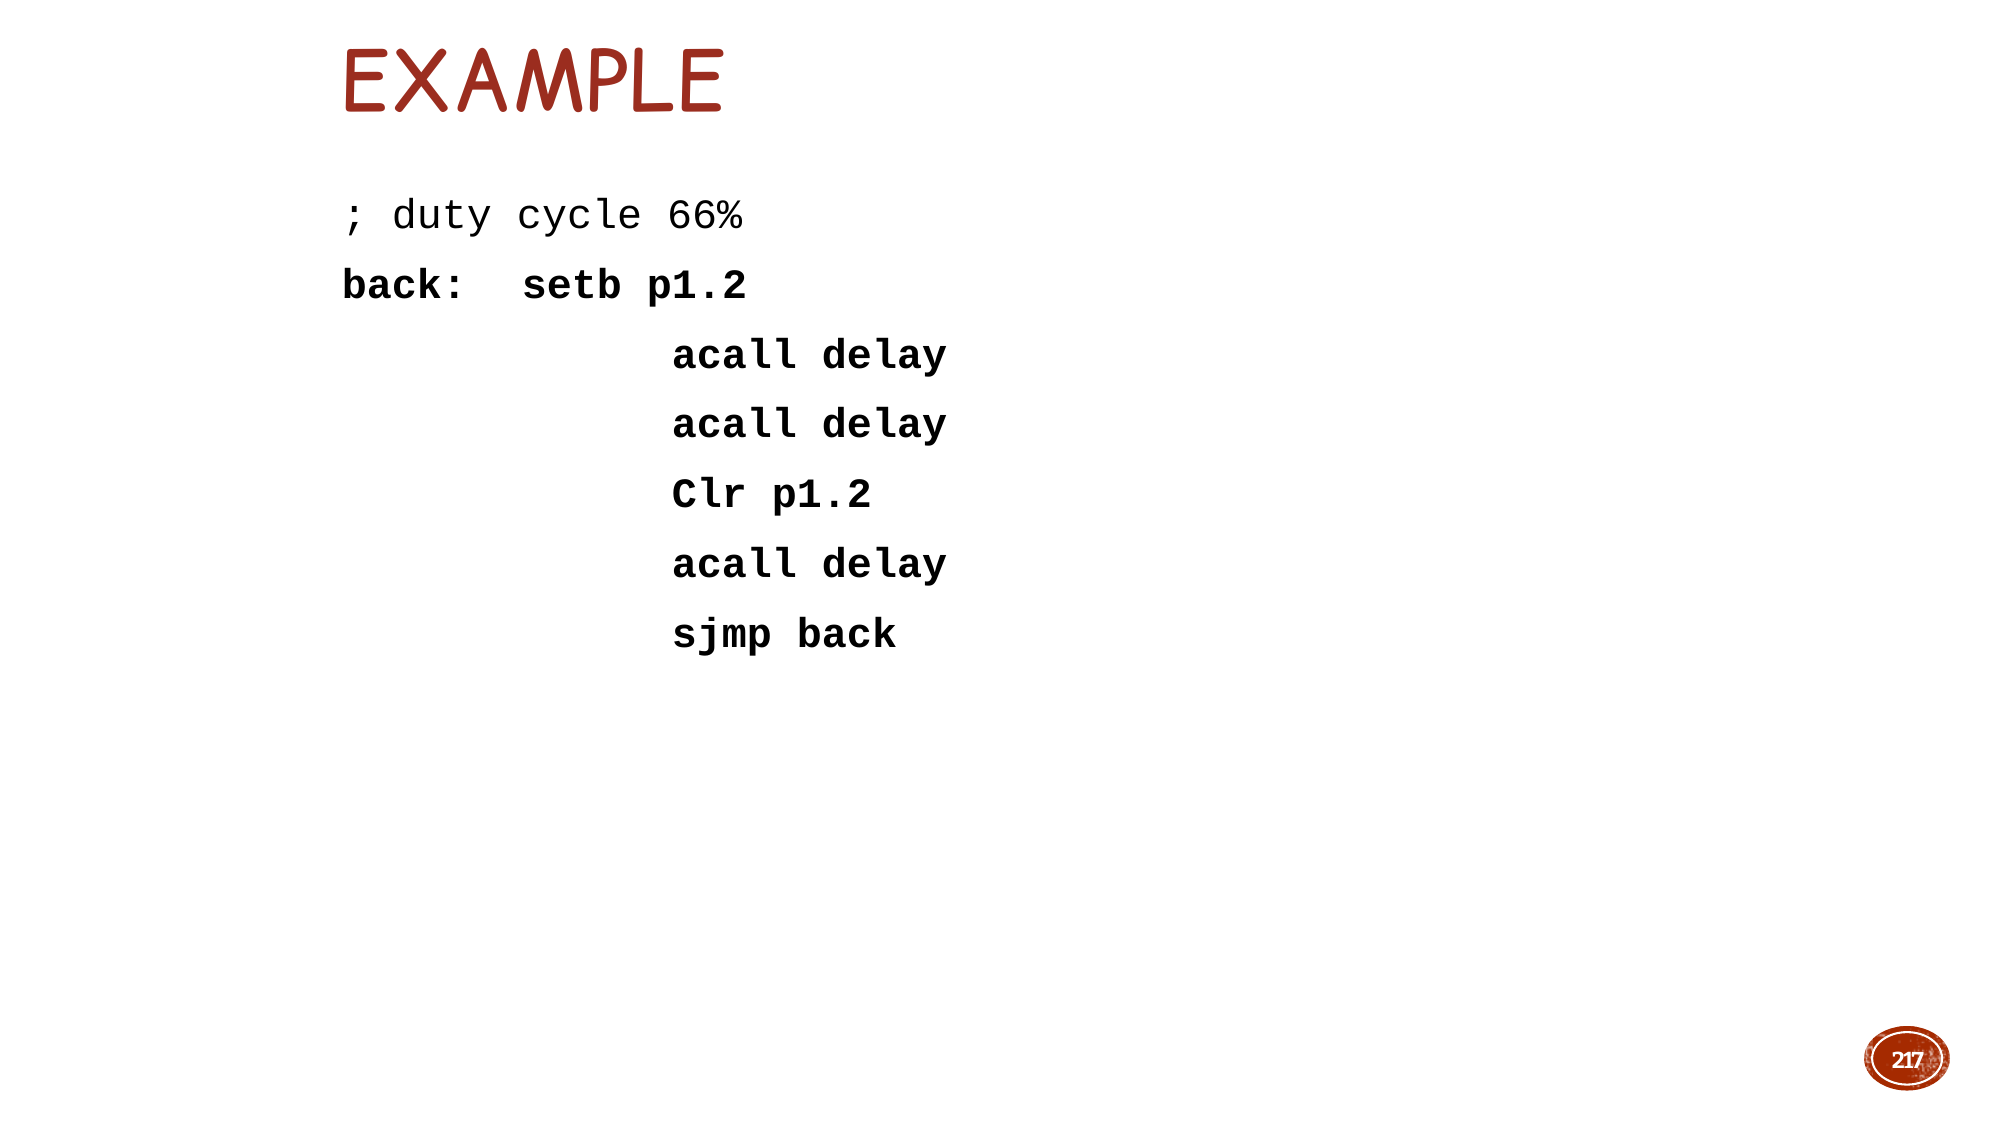

# Example
; duty cycle 66%
back:  	setb p1.2
			acall delay
			acall delay
			Clr p1.2
			acall delay
			sjmp back
217